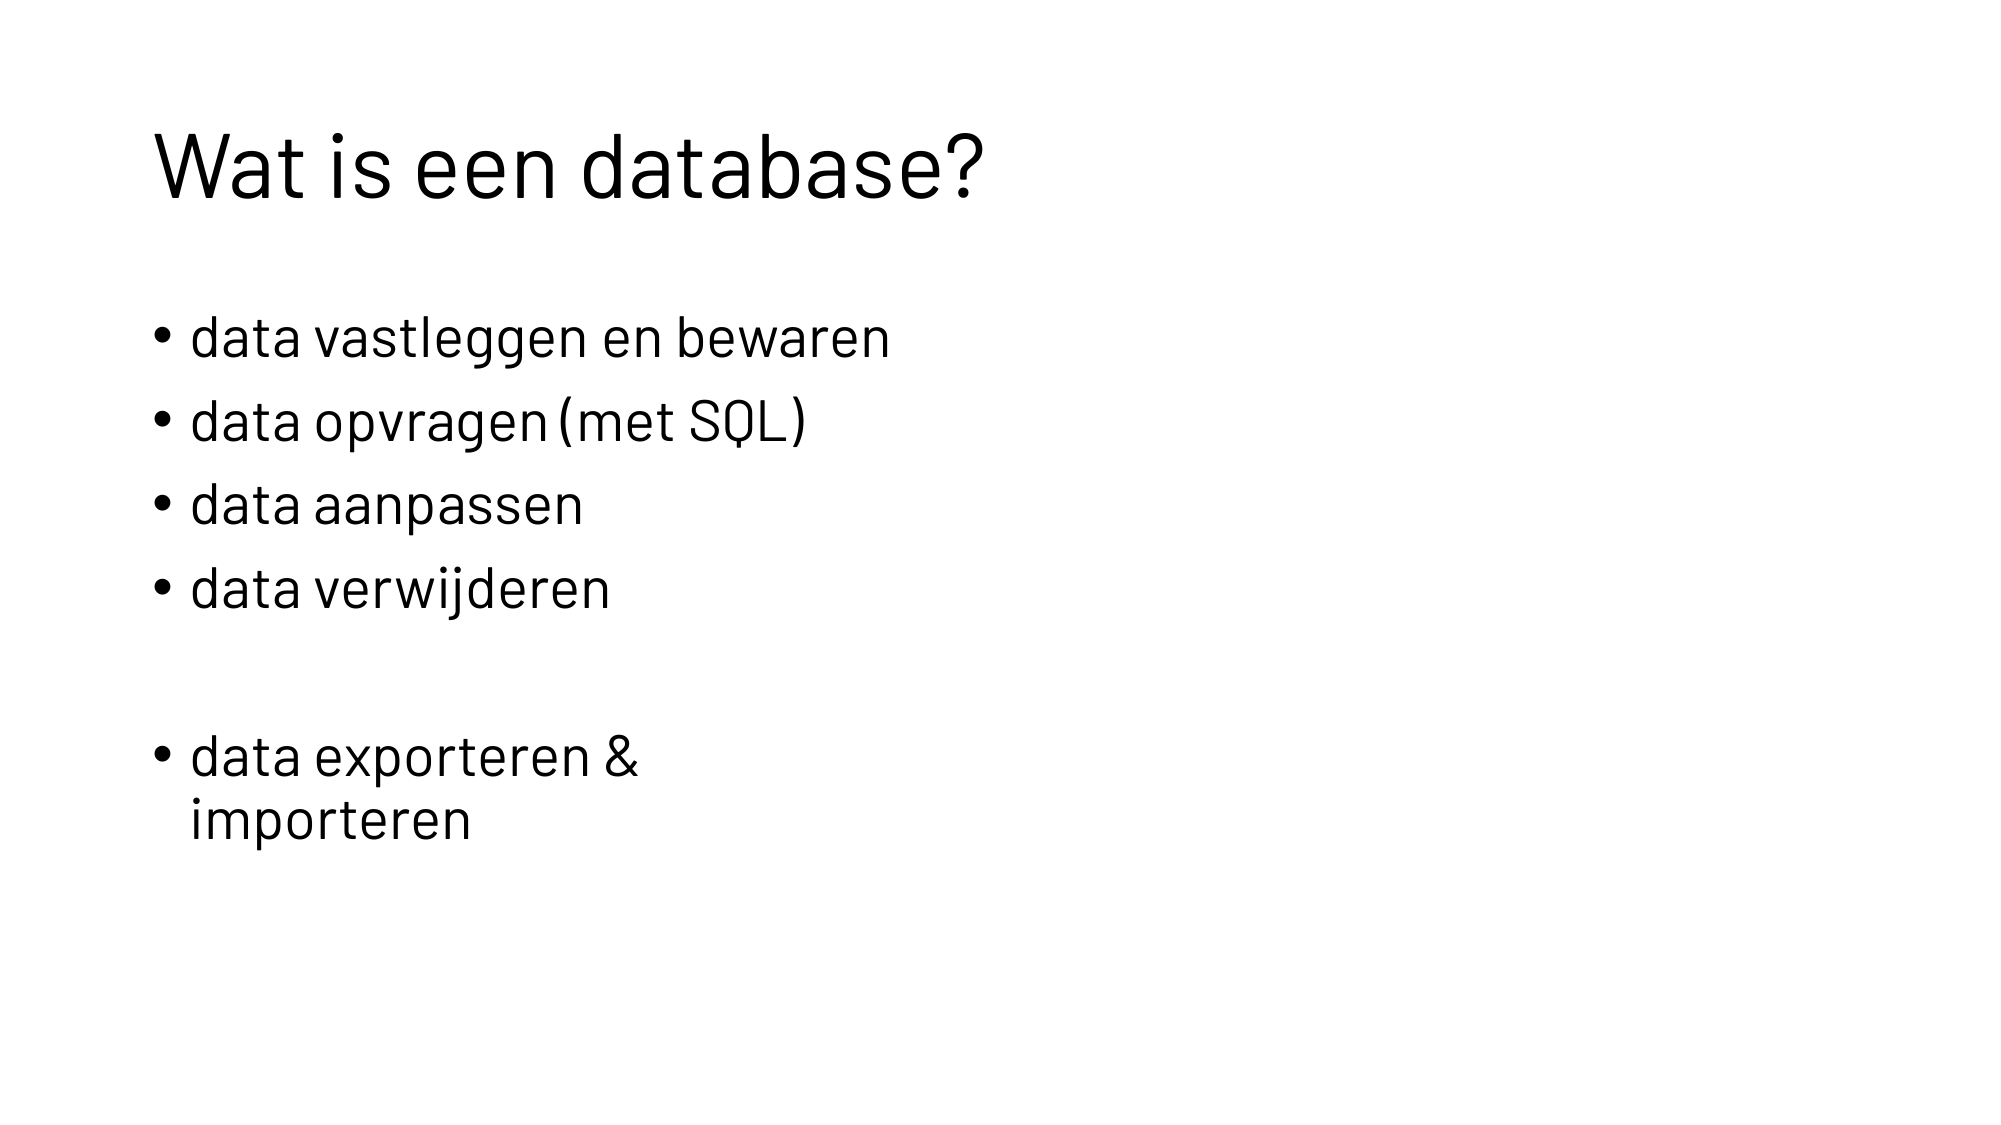

# Wat is een database?
data vastleggen en bewaren
data opvragen (met SQL)
data aanpassen
data verwijderen

data exporteren & importeren